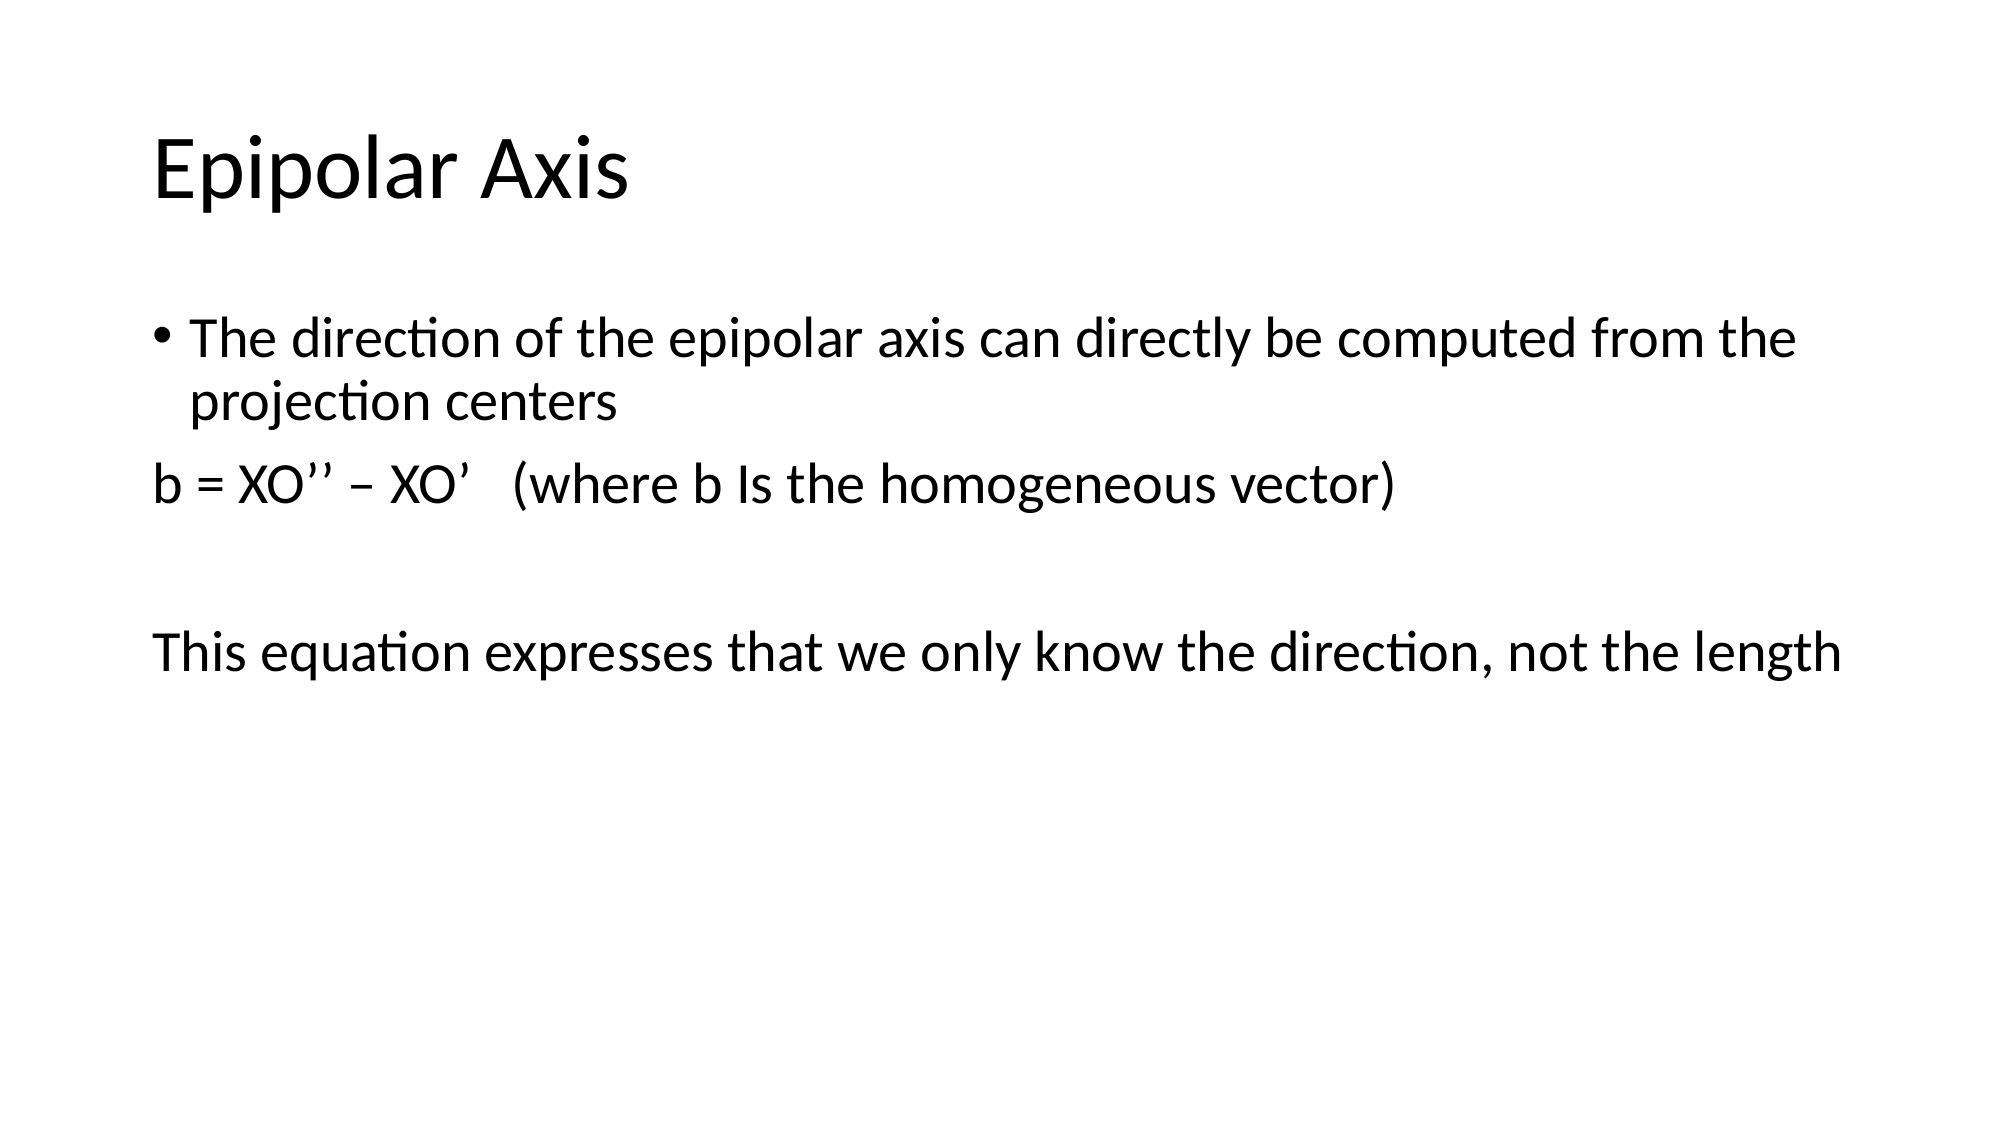

# Epipolar Axis
The direction of the epipolar axis can directly be computed from the projection centers
b = XO’’ – XO’   (where b Is the homogeneous vector)

This equation expresses that we only know the direction, not the length